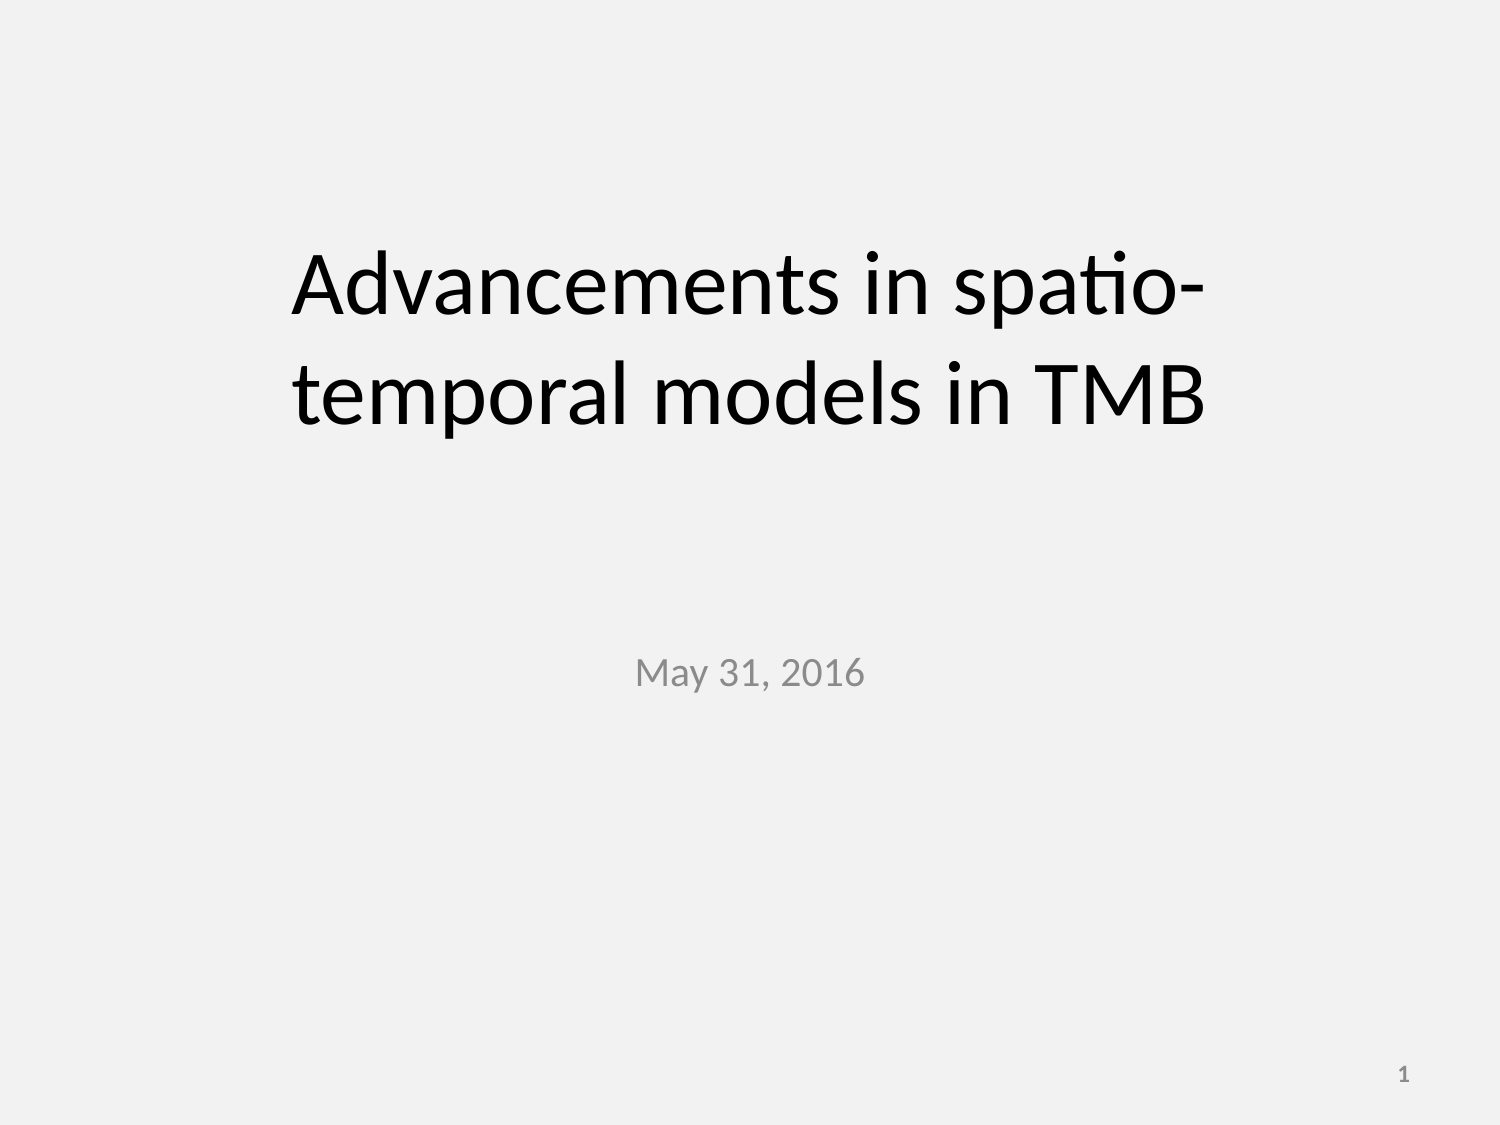

# Advancements in spatio-temporal models in TMB
May 31, 2016
1